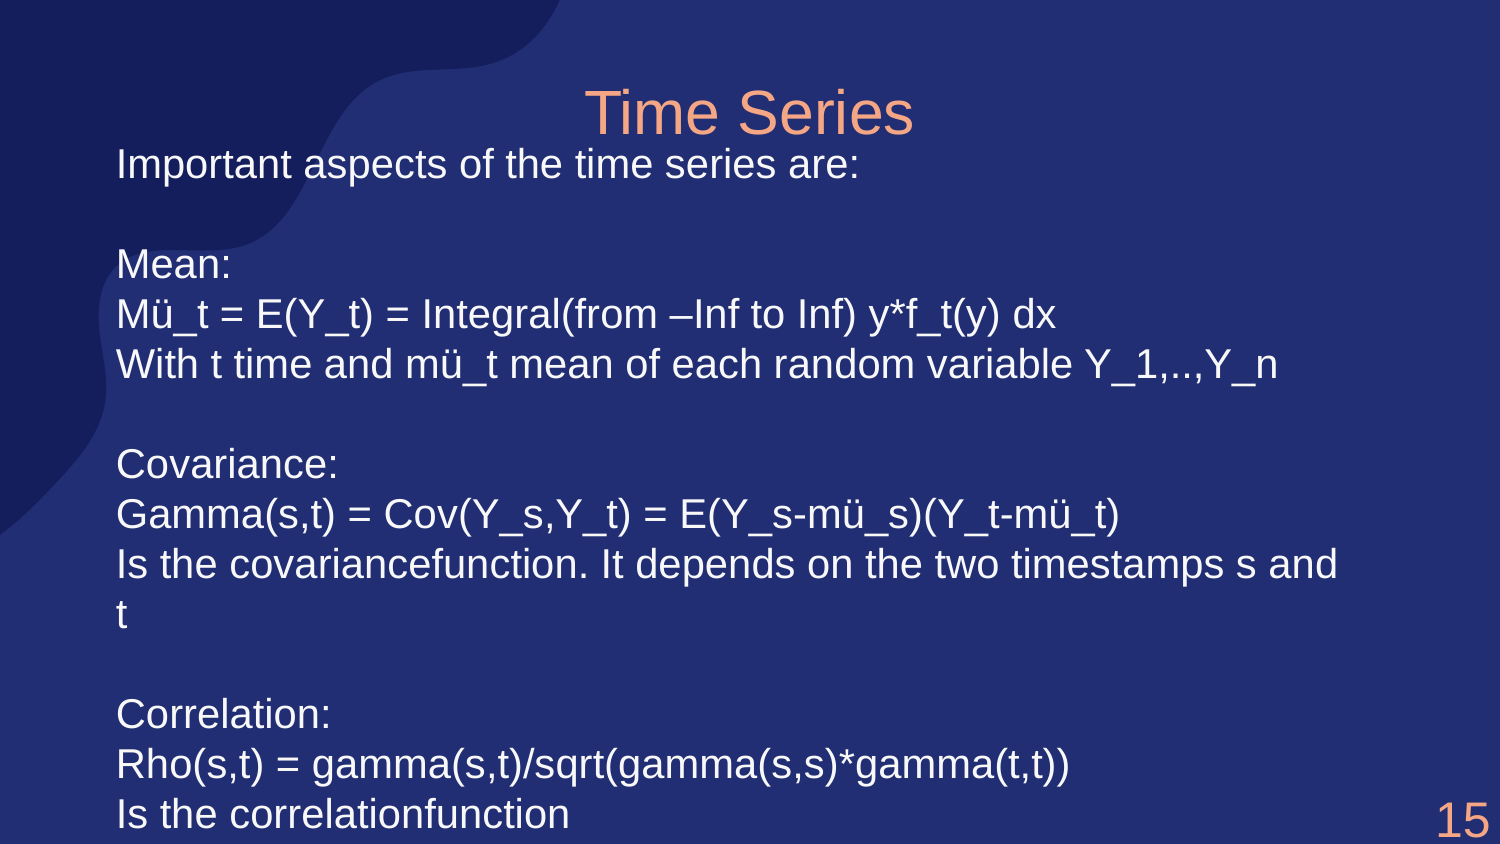

# Time Series
Important aspects of the time series are:

Mean:
Mü_t = E(Y_t) = Integral(from –Inf to Inf) y*f_t(y) dx
With t time and mü_t mean of each random variable Y_1,..,Y_n

Covariance:
Gamma(s,t) = Cov(Y_s,Y_t) = E(Y_s-mü_s)(Y_t-mü_t)
Is the covariancefunction. It depends on the two timestamps s and t

Correlation:
Rho(s,t) = gamma(s,t)/sqrt(gamma(s,s)*gamma(t,t))
Is the correlationfunction
15